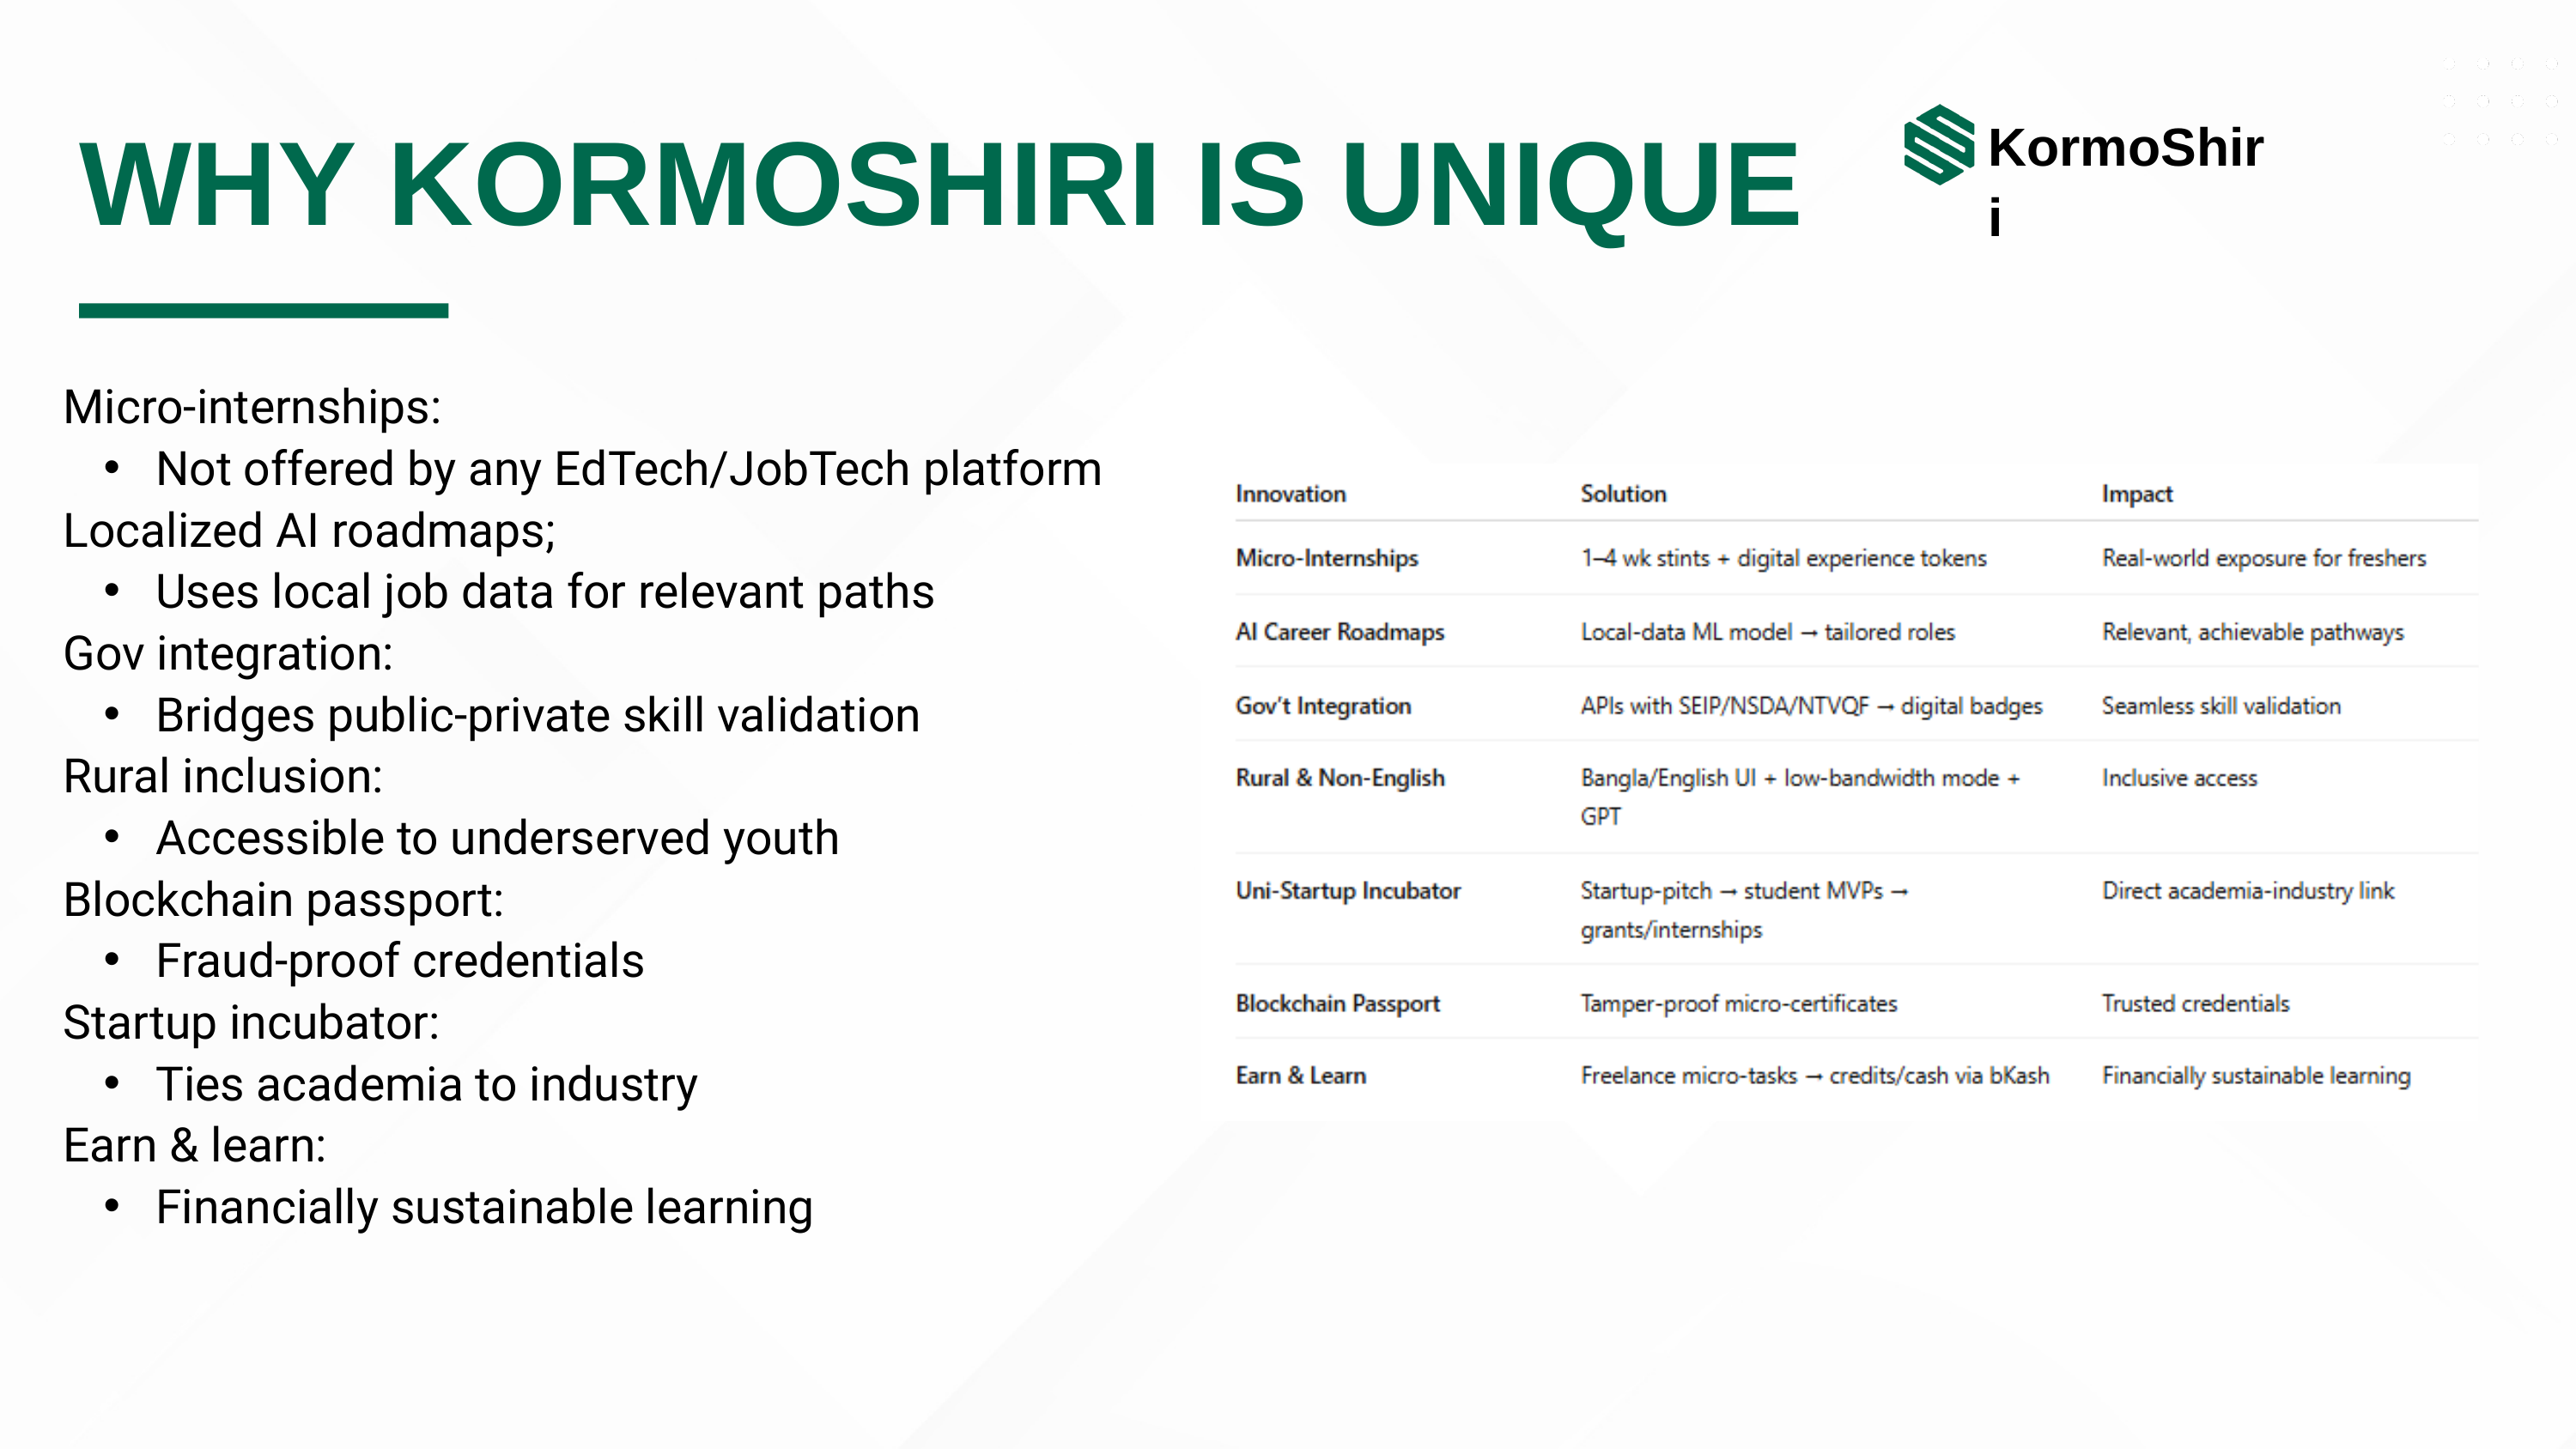

WHY KORMOSHIRI IS UNIQUE

KormoShiri

Micro-internships:
 Not offered by any EdTech/JobTech platform
Localized AI roadmaps;
 Uses local job data for relevant paths
Gov integration:
 Bridges public-private skill validation
Rural inclusion:
 Accessible to underserved youth
Blockchain passport:
 Fraud-proof credentials
Startup incubator:
 Ties academia to industry
Earn & learn:
 Financially sustainable learning